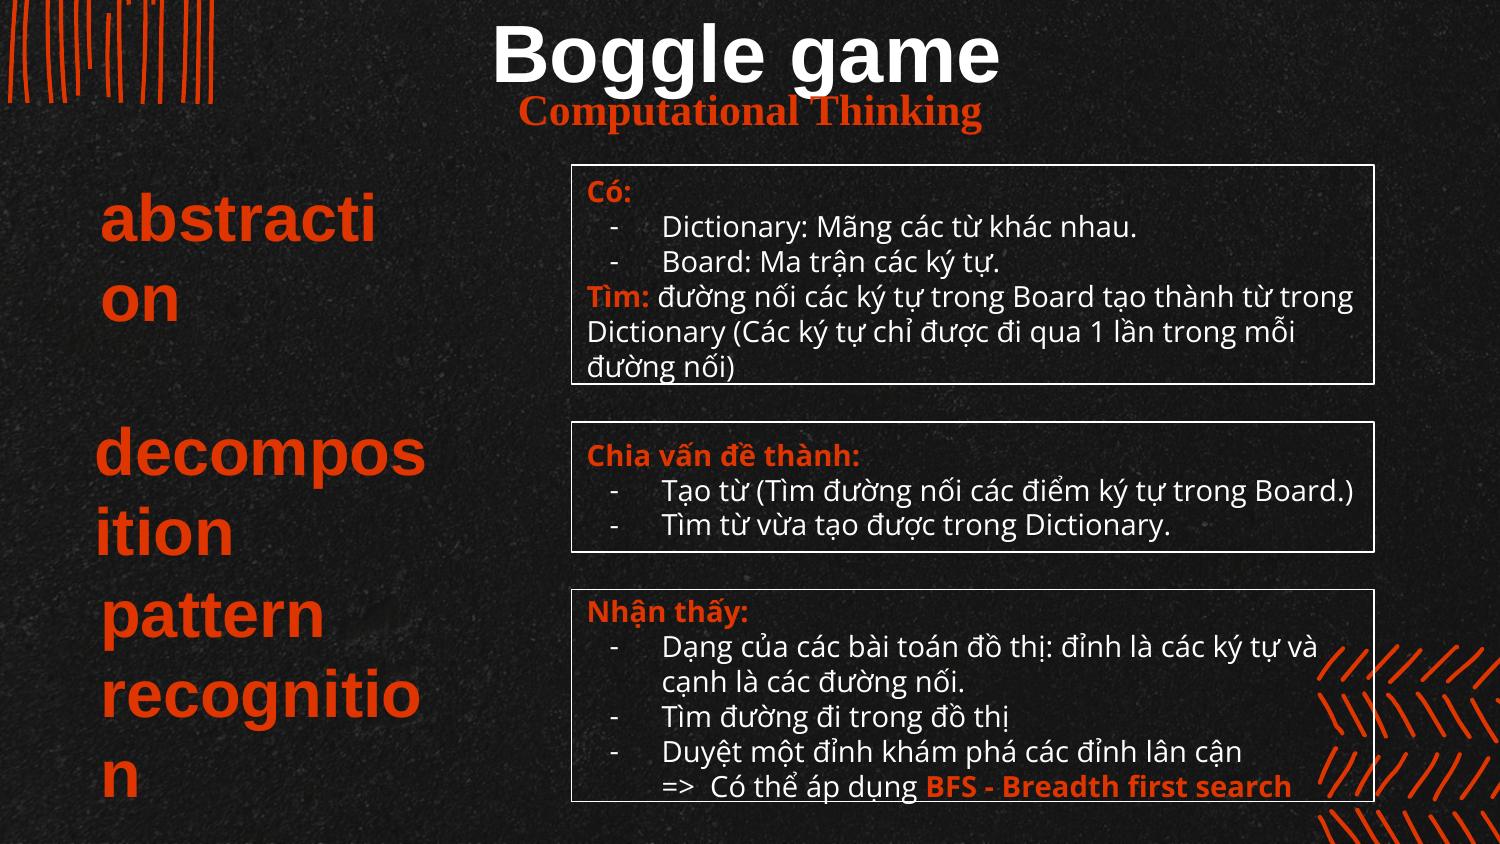

Boggle game
Computational Thinking
Có:
Dictionary: Mãng các từ khác nhau.
Board: Ma trận các ký tự.
Tìm: đường nối các ký tự trong Board tạo thành từ trong Dictionary (Các ký tự chỉ được đi qua 1 lần trong mỗi đường nối)

abstraction
Chia vấn đề thành:
Tạo từ (Tìm đường nối các điểm ký tự trong Board.)
Tìm từ vừa tạo được trong Dictionary.

decomposition
Nhận thấy:
Dạng của các bài toán đồ thị: đỉnh là các ký tự và cạnh là các đường nối.
Tìm đường đi trong đồ thị
Duyệt một đỉnh khám phá các đỉnh lân cận
=>  Có thể áp dụng BFS - Breadth first search

pattern recognition